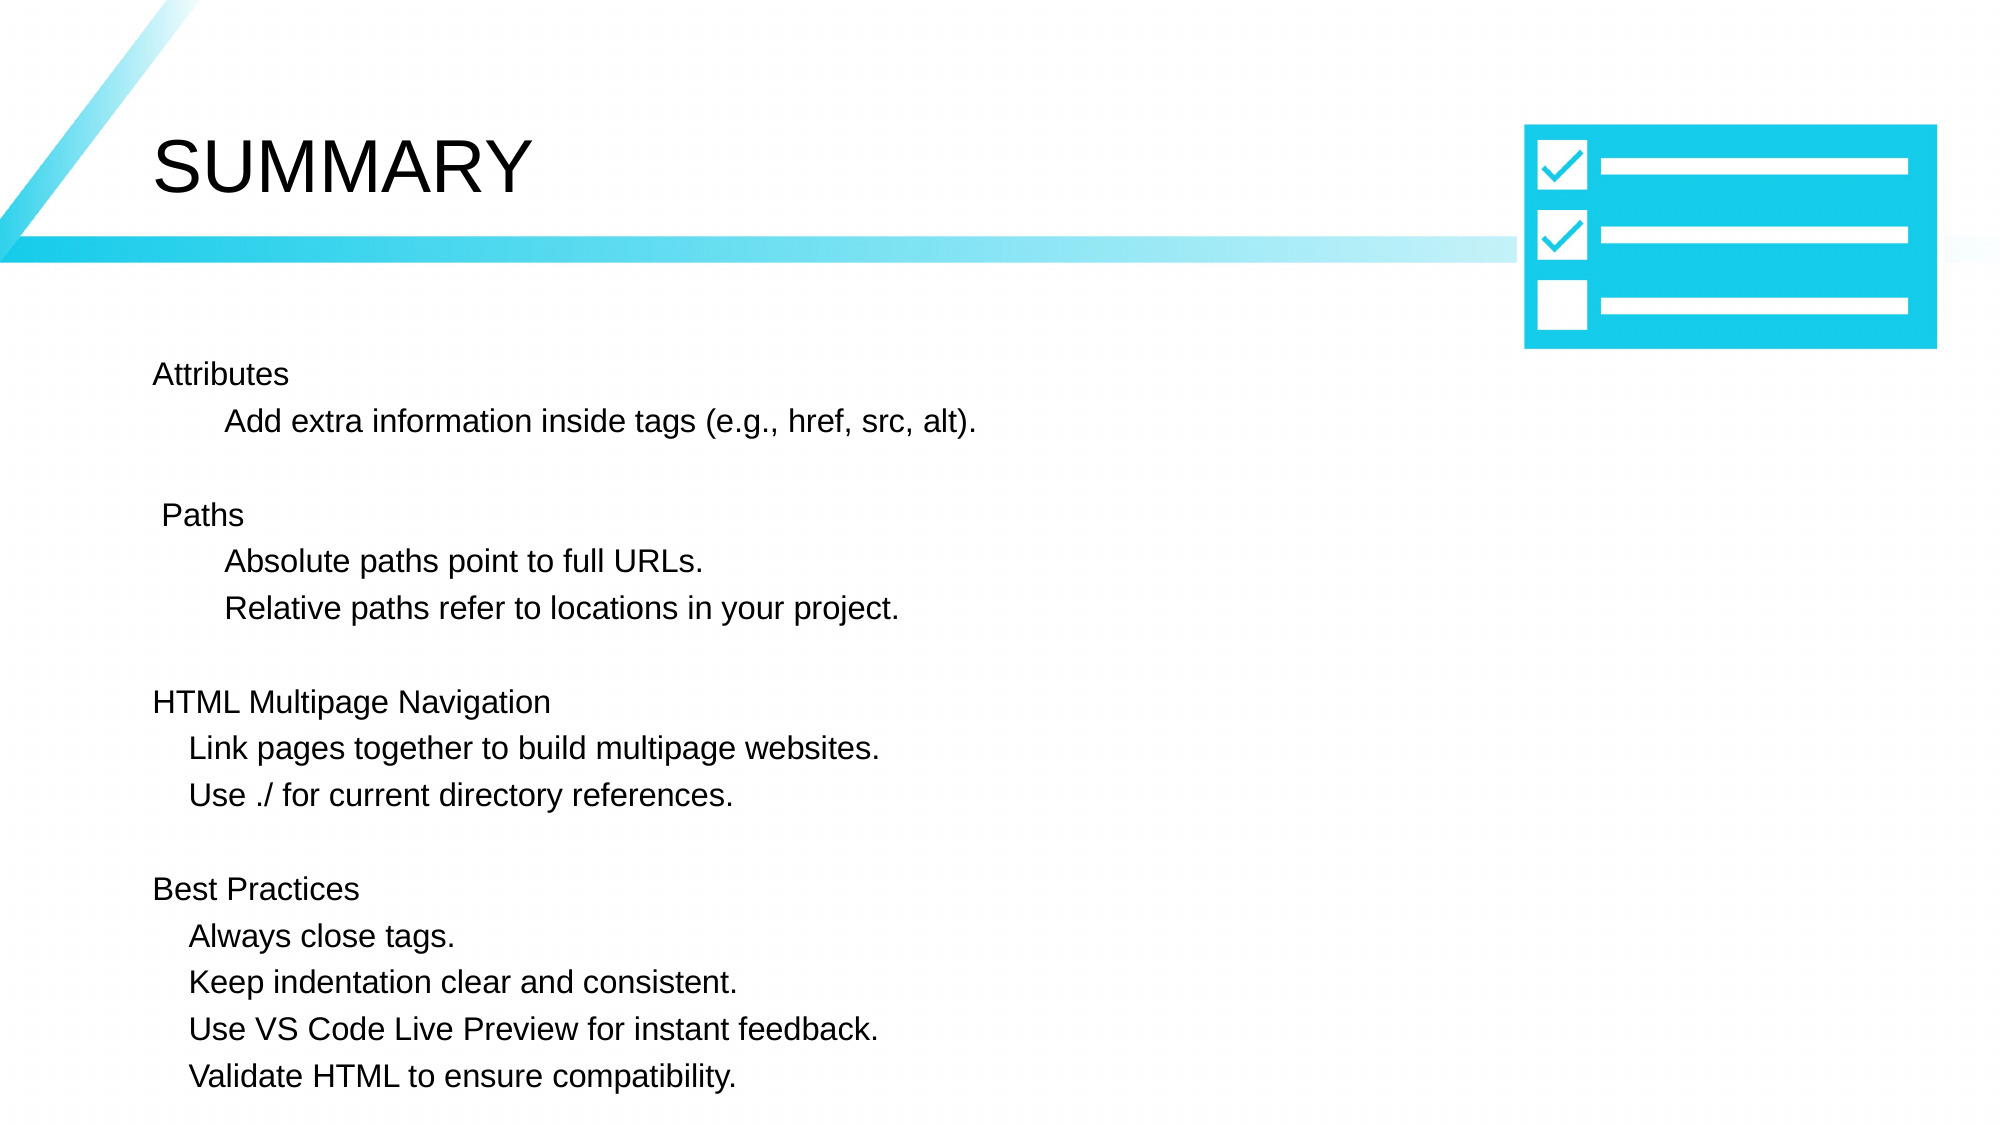

# SUMMARY

Attributes
        Add extra information inside tags (e.g., href, src, alt).

 Paths
        Absolute paths point to full URLs.
        Relative paths refer to locations in your project.

HTML Multipage Navigation
    Link pages together to build multipage websites.
    Use ./ for current directory references.

Best Practices
    Always close tags.
    Keep indentation clear and consistent.
    Use VS Code Live Preview for instant feedback.
    Validate HTML to ensure compatibility.